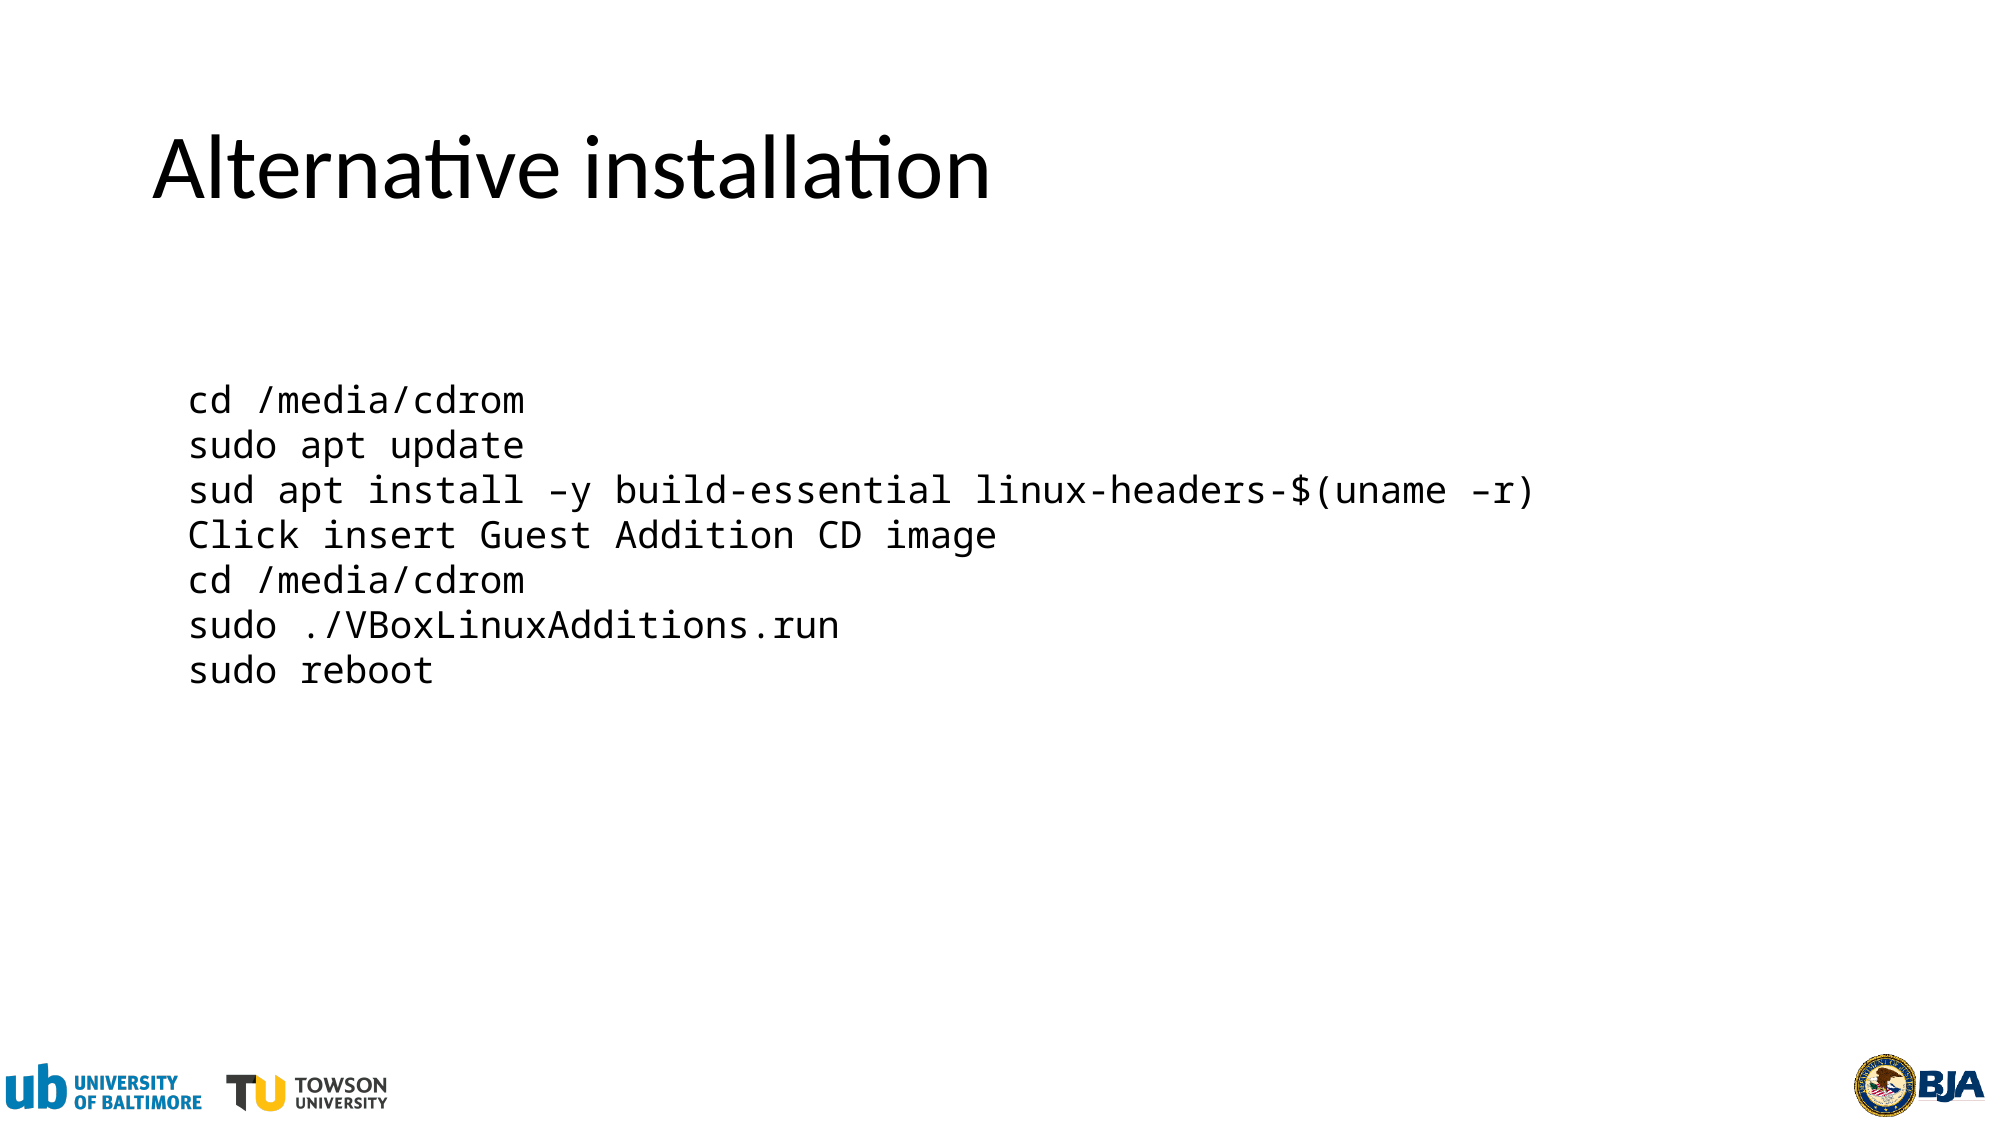

# Alternative installation
cd /media/cdrom
sudo apt update
sud apt install –y build-essential linux-headers-$(uname –r)
Click insert Guest Addition CD image
cd /media/cdrom
sudo ./VBoxLinuxAdditions.run
sudo reboot